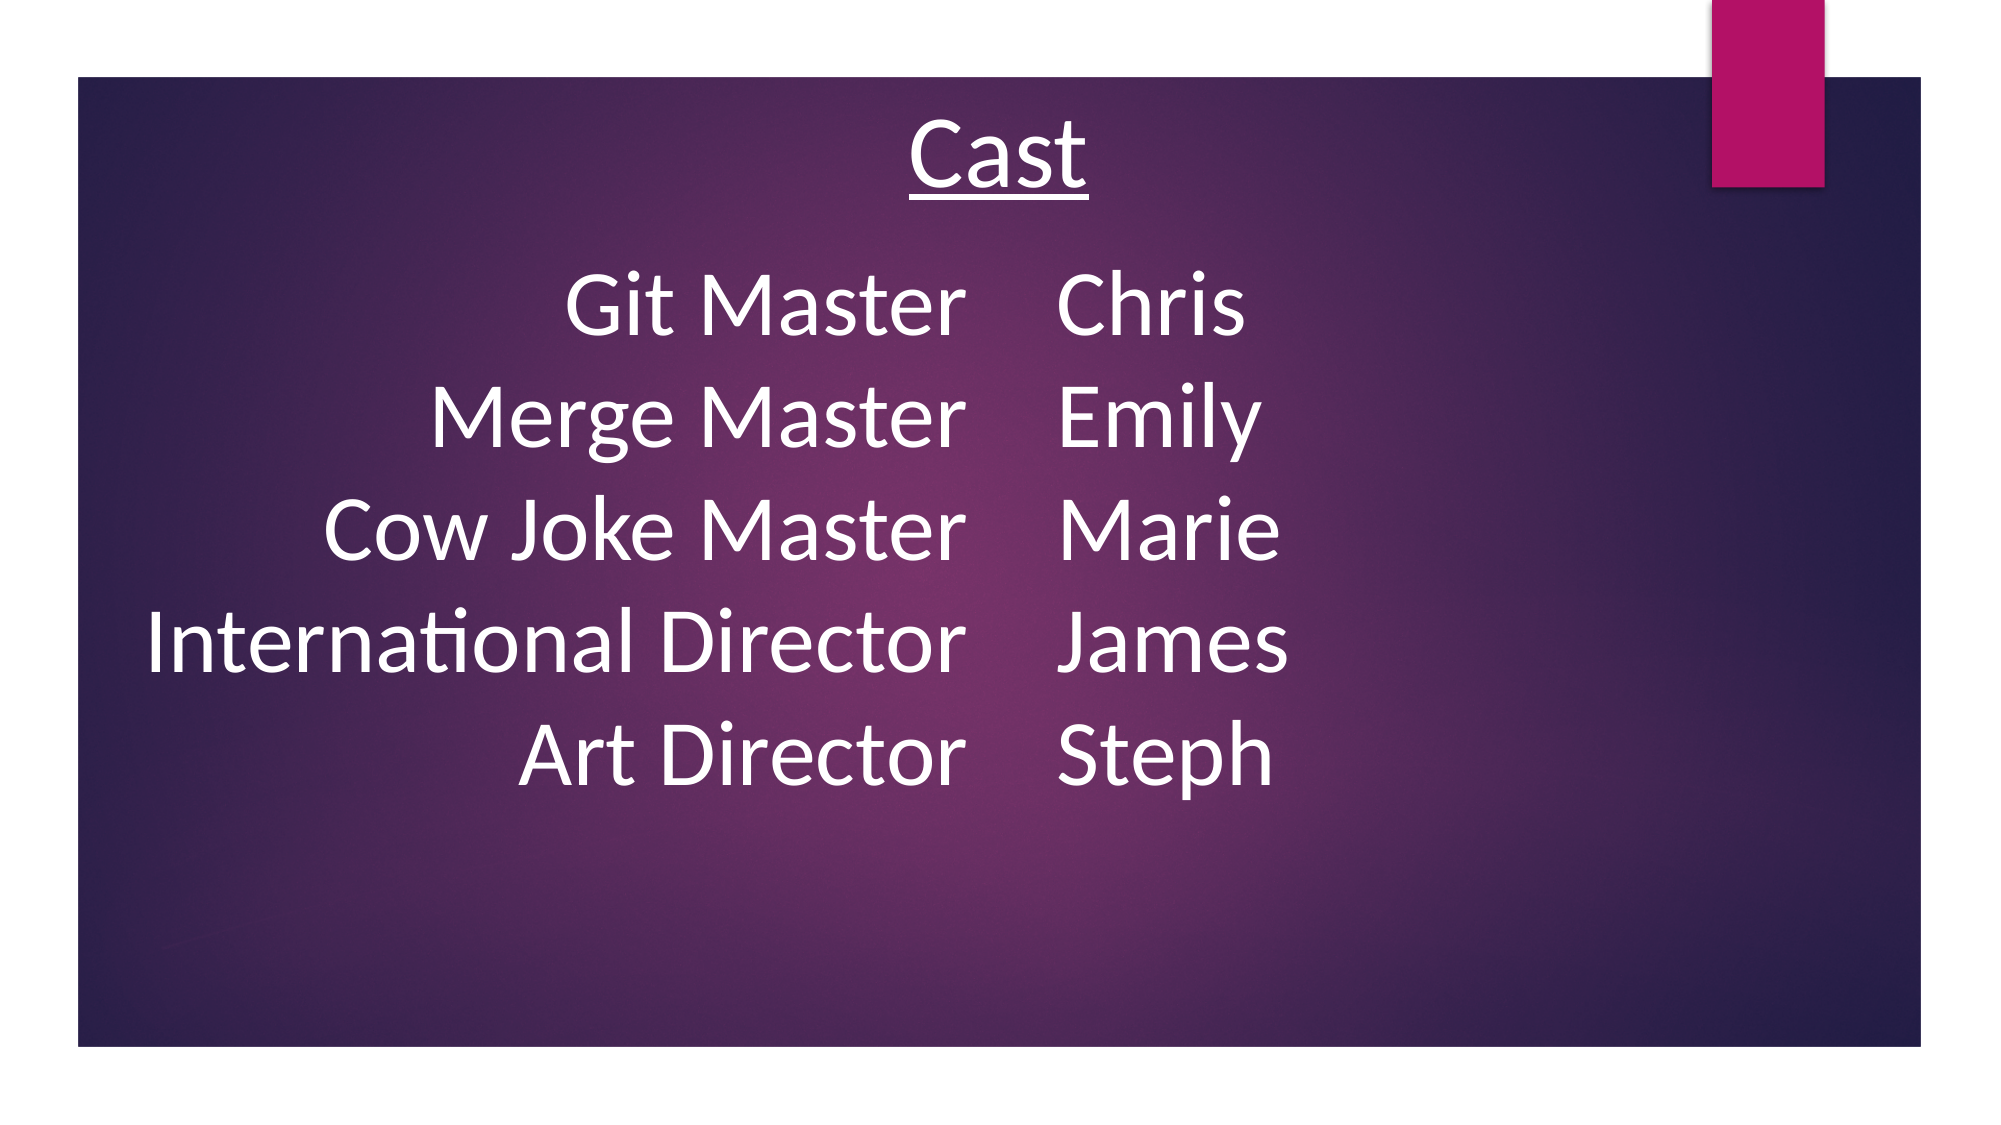

Cast
Git Master
Merge Master
Cow Joke Master
International Director
Art Director
Chris
Emily
Marie
James
Steph